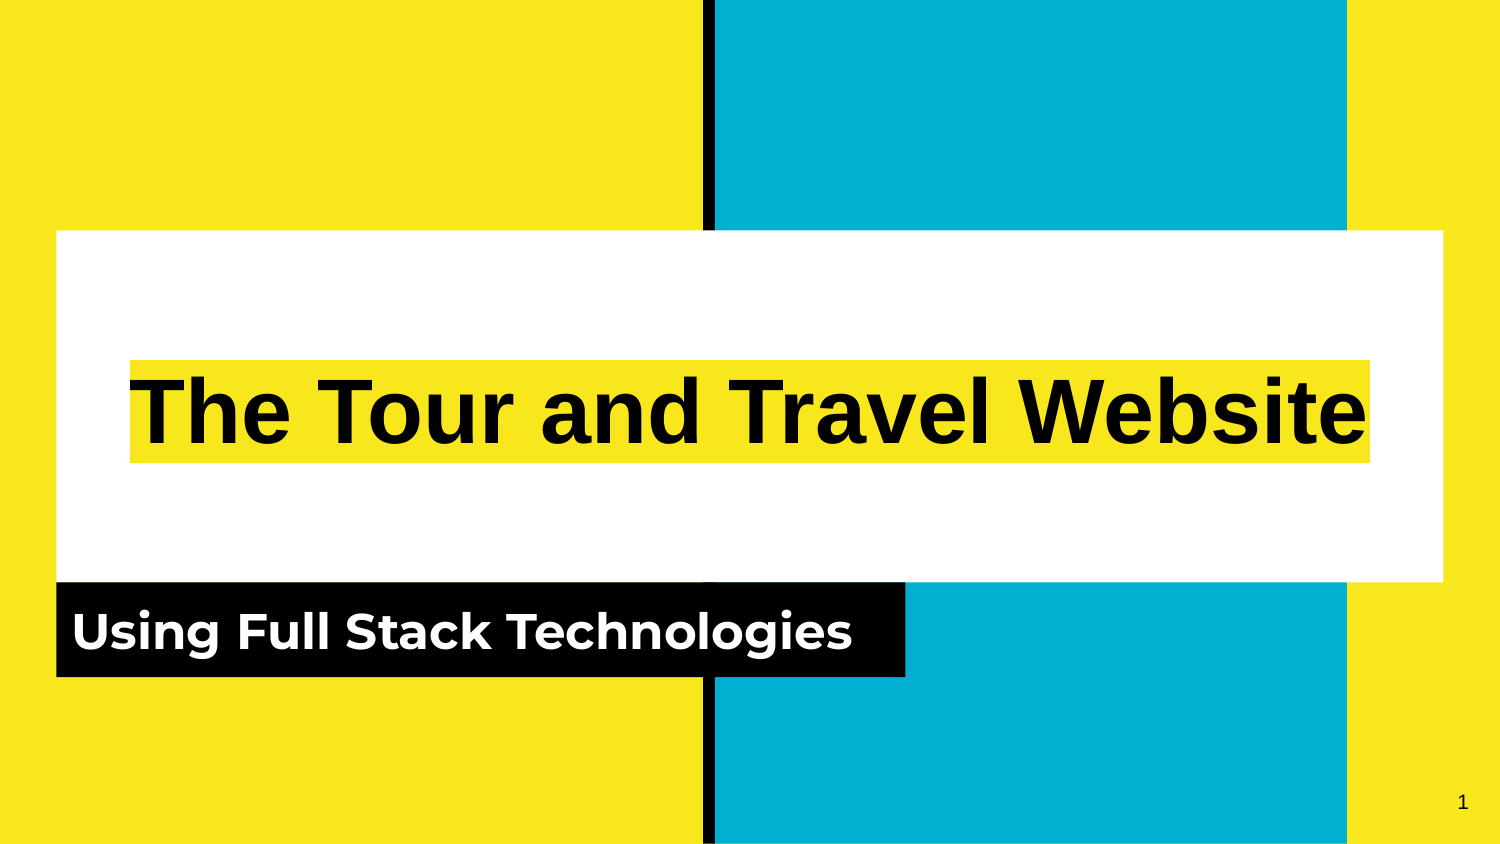

# The Tour and Travel Website
Using Full Stack Technologies
1